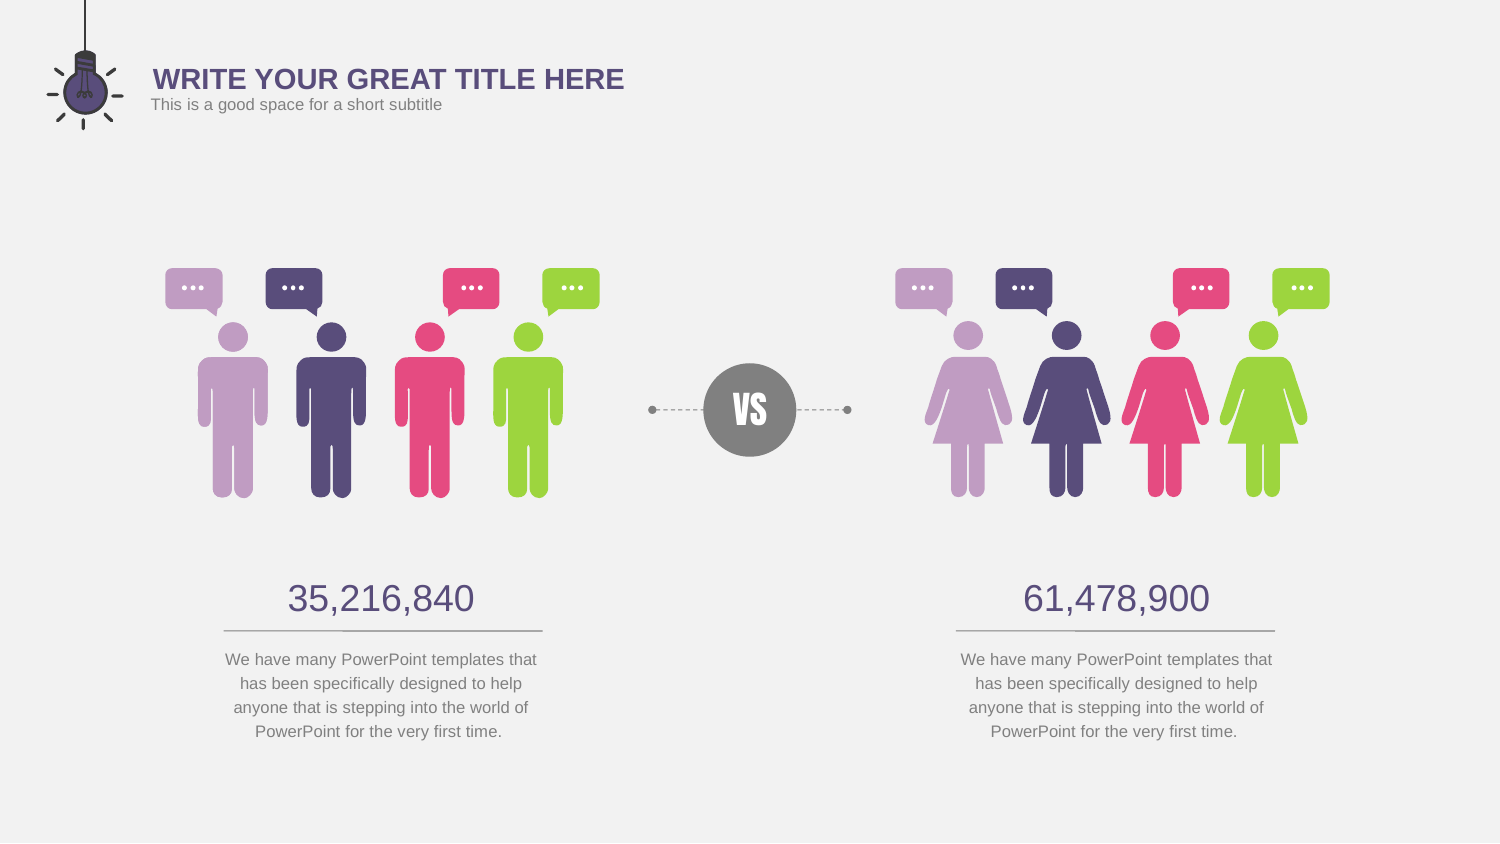

WRITE YOUR GREAT TITLE HERE
This is a good space for a short subtitle

VS

35,216,840
61,478,900

We have many PowerPoint templates that has been specifically designed to help anyone that is stepping into the world of PowerPoint for the very first time.
We have many PowerPoint templates that has been specifically designed to help anyone that is stepping into the world of PowerPoint for the very first time.